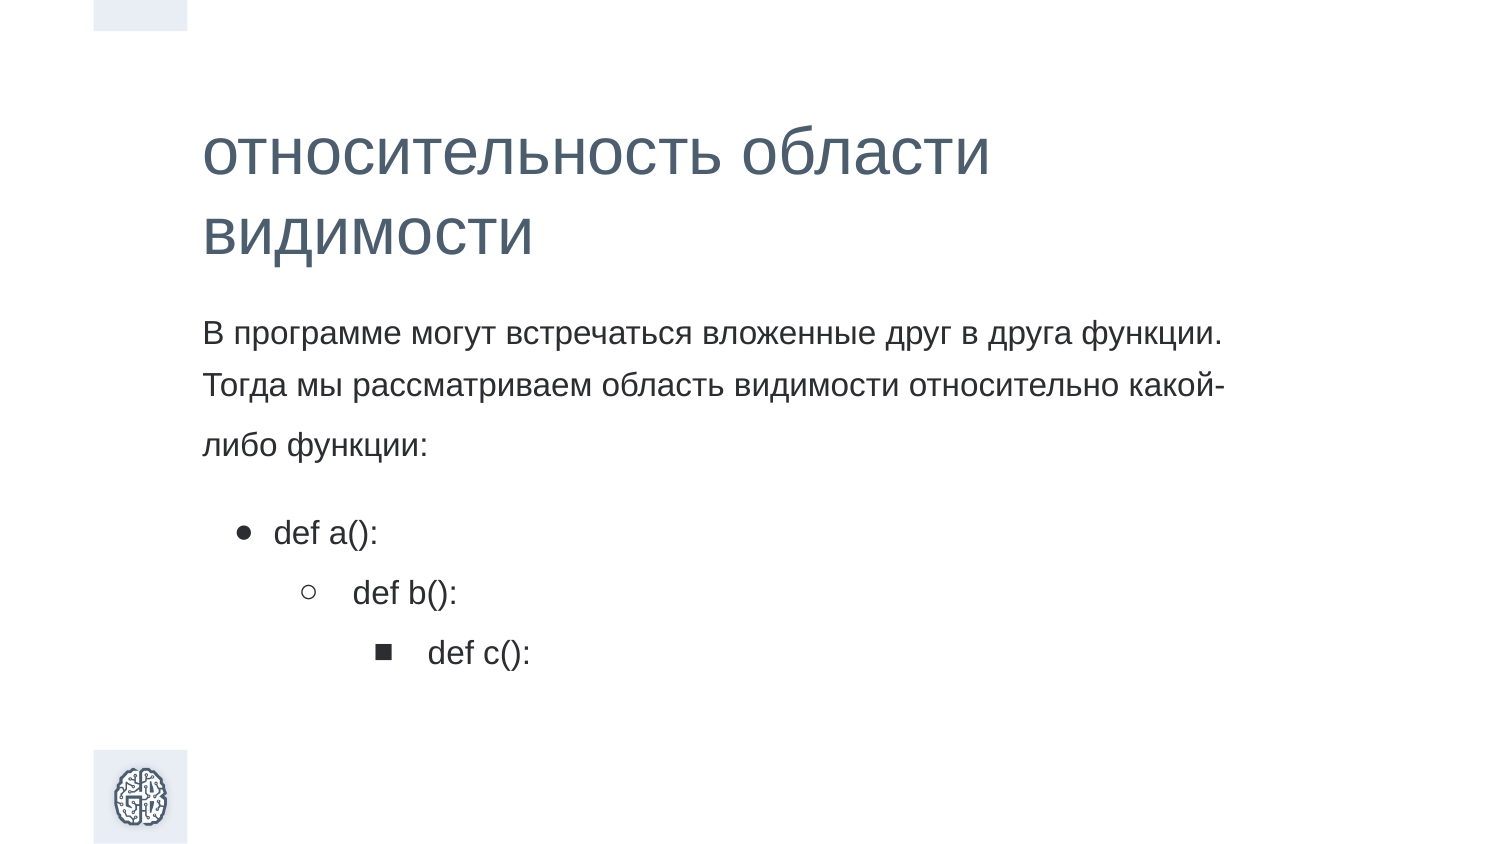

относительность области видимости
В программе могут встречаться вложенные друг в друга функции.
Тогда мы рассматриваем область видимости относительно какой-либо функции:
def a():
def b():
def c():